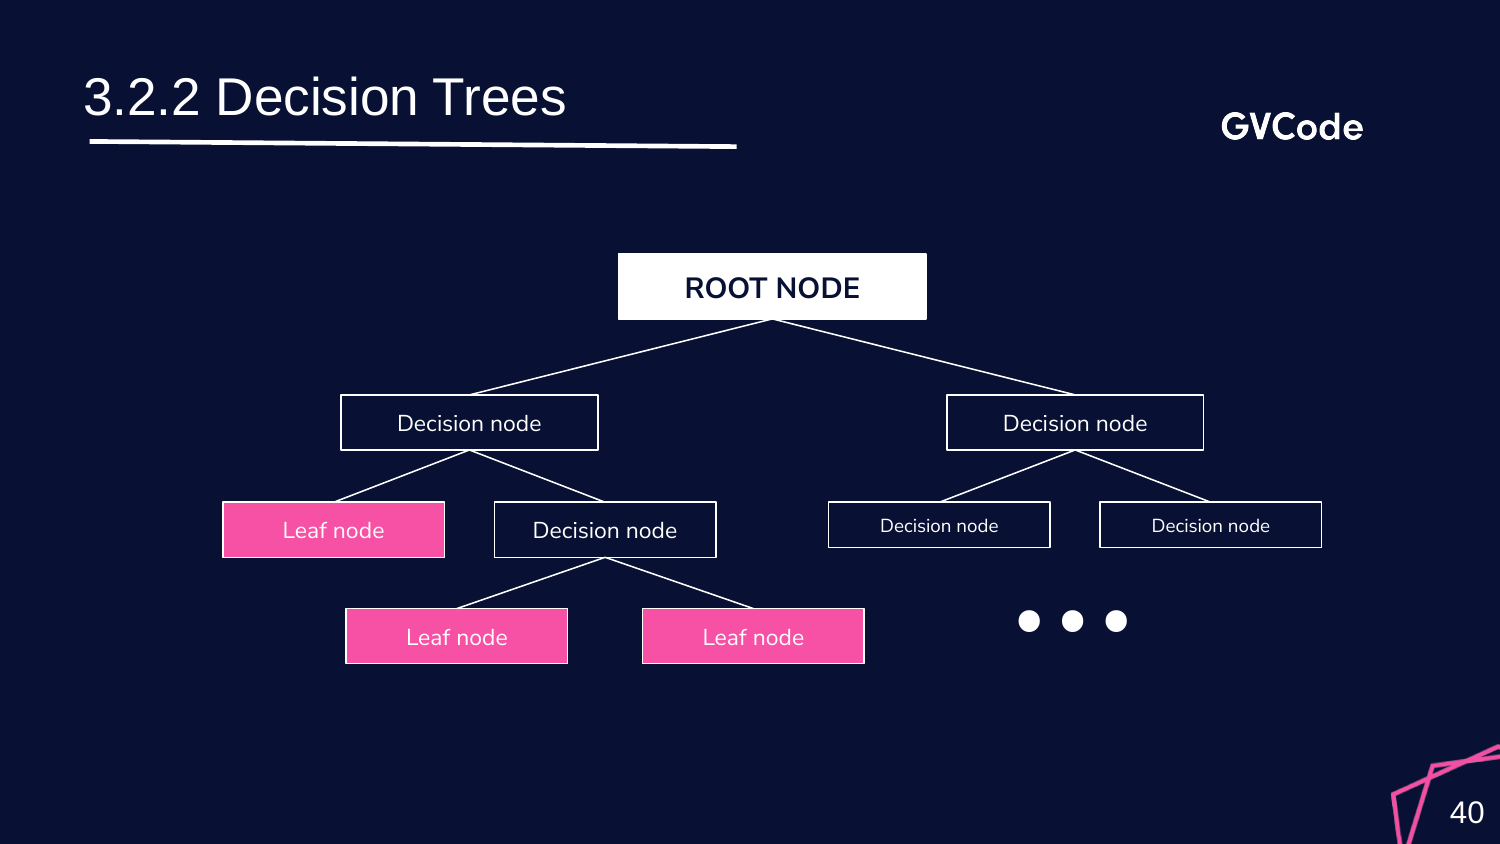

# 3.2.2 Decision Trees
ROOT NODE
Decision node
Decision node
…
Leaf node
Decision node
Decision node
Decision node
Leaf node
Leaf node
40